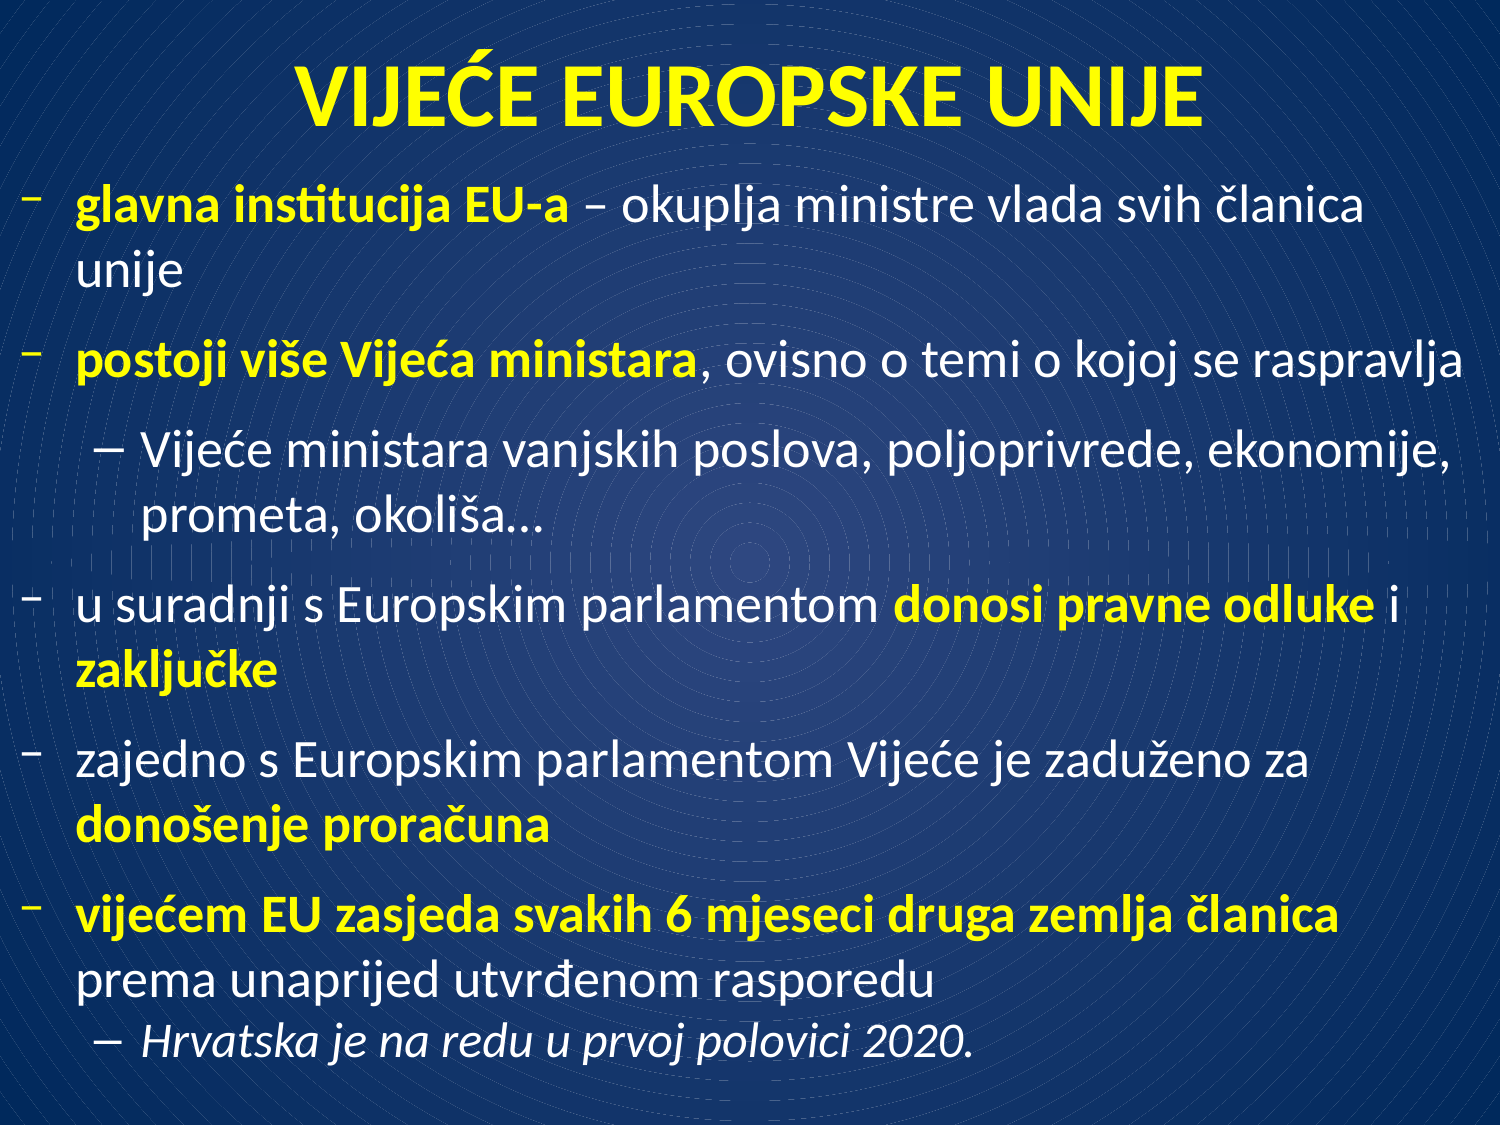

# VIJEĆE EUROPSKE UNIJE
glavna institucija EU-a – okuplja ministre vlada svih članica unije
postoji više Vijeća ministara, ovisno o temi o kojoj se raspravlja
Vijeće ministara vanjskih poslova, poljoprivrede, ekonomije, prometa, okoliša…
u suradnji s Europskim parlamentom donosi pravne odluke i zaključke
zajedno s Europskim parlamentom Vijeće je zaduženo za donošenje proračuna
vijećem EU zasjeda svakih 6 mjeseci druga zemlja članica prema unaprijed utvrđenom rasporedu
Hrvatska je na redu u prvoj polovici 2020.